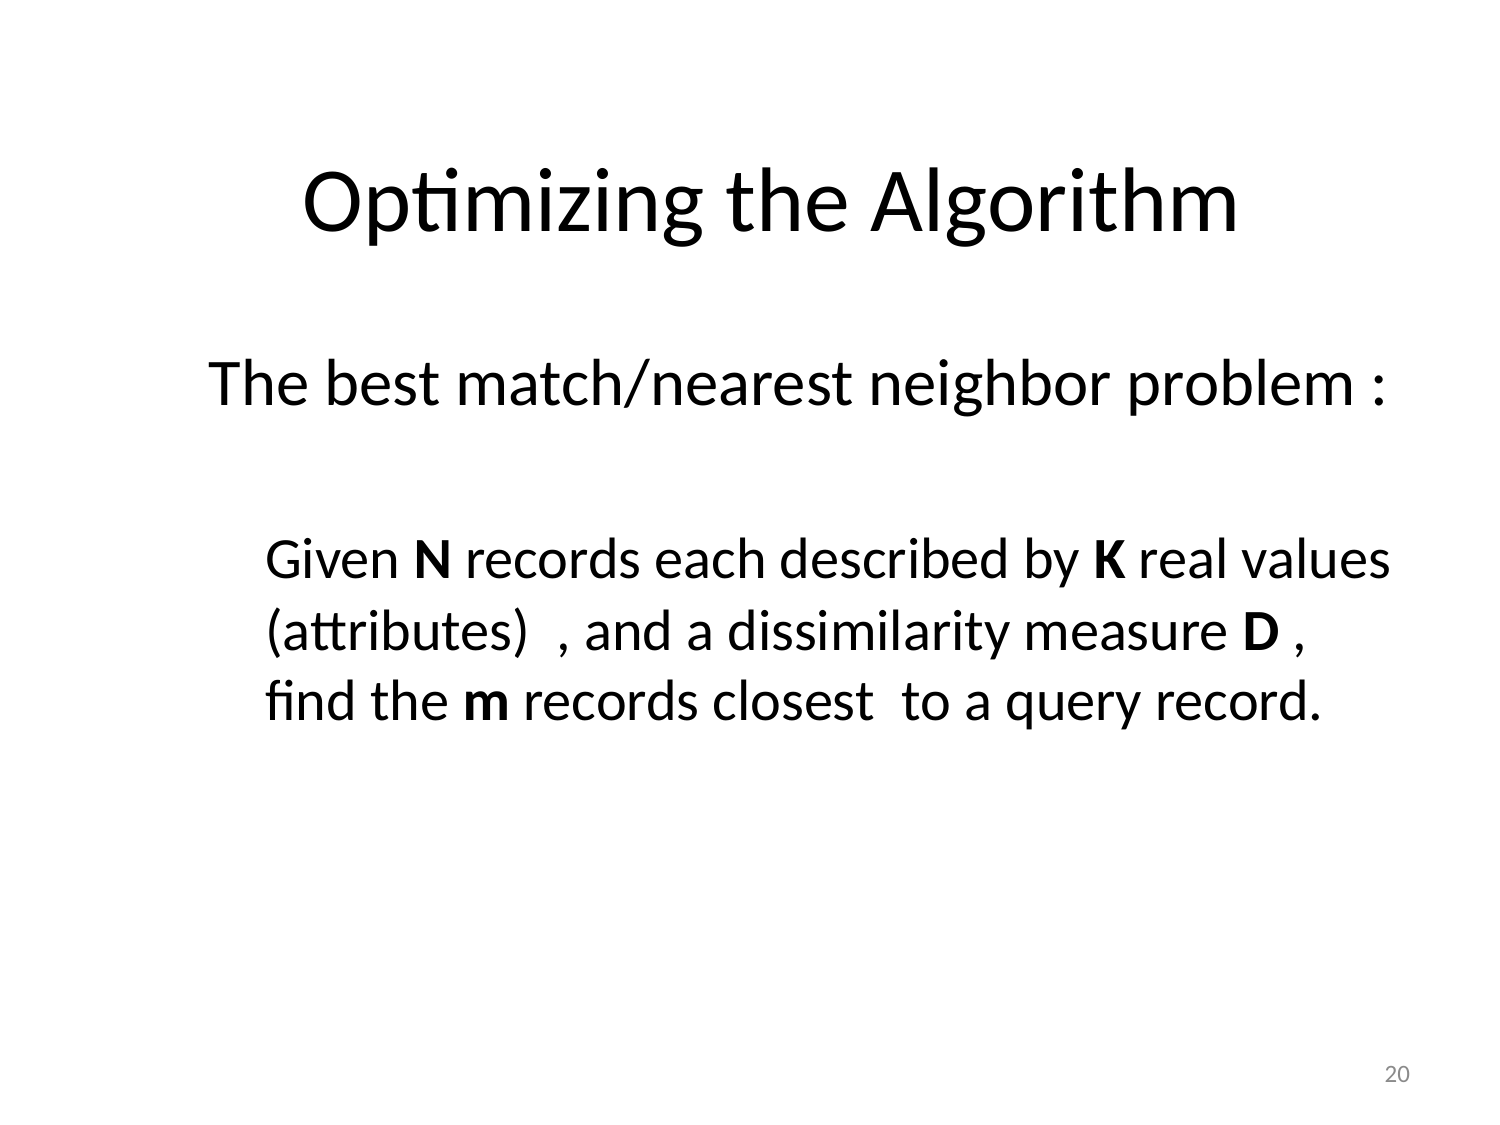

# Optimizing the Algorithm
The best match/nearest neighbor problem :
	Given N records each described by K real values (attributes)  , and a dissimilarity measure D , find the m records closest  to a query record.

20